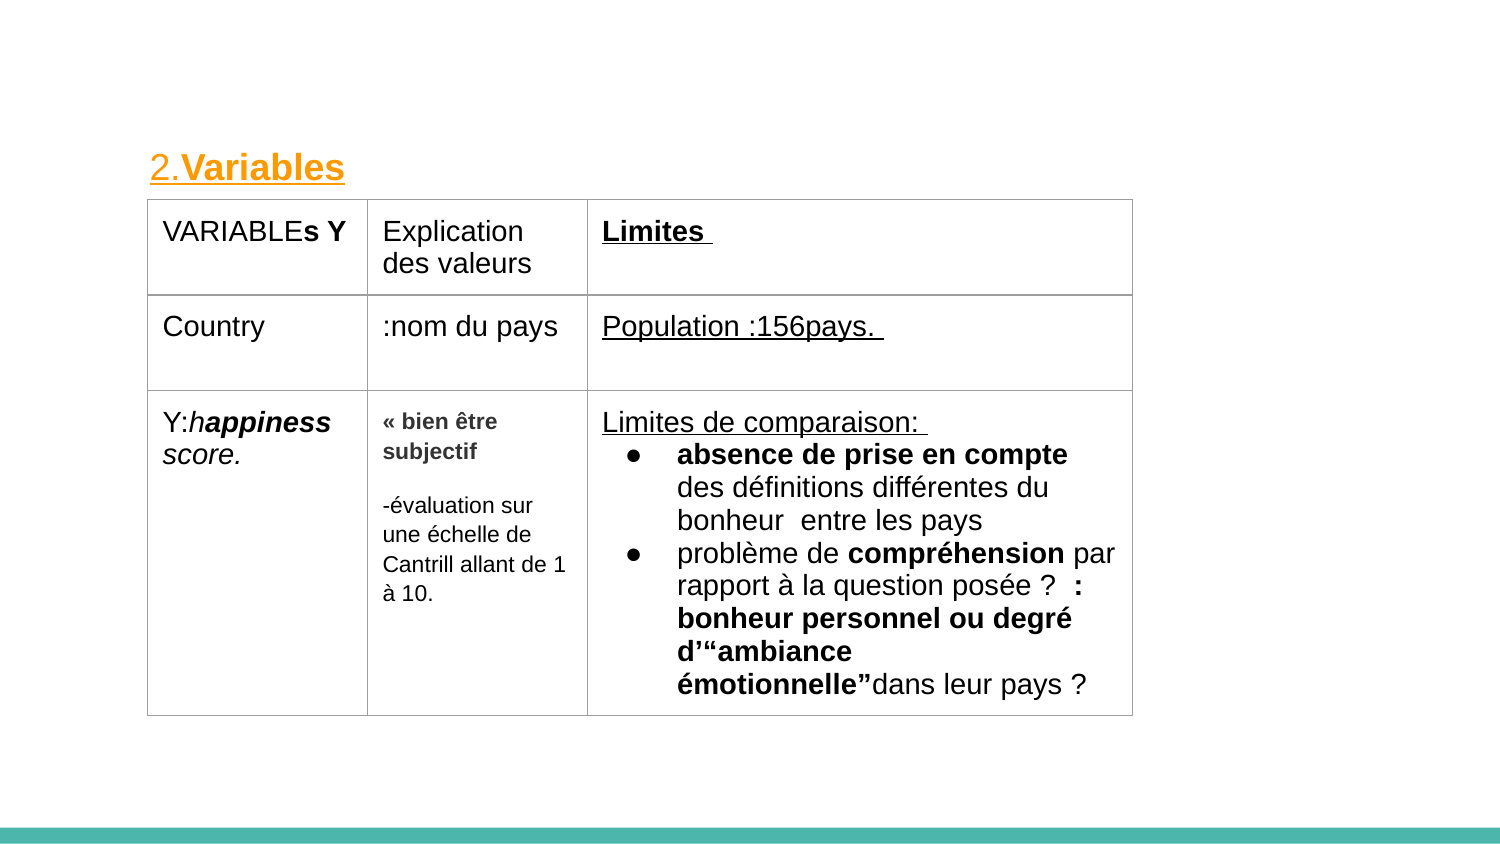

2.Variables
| VARIABLEs Y | Explication des valeurs | Limites |
| --- | --- | --- |
| Country | :nom du pays | Population :156pays. |
| Y:happiness score. | « bien être subjectif -évaluation sur une échelle de Cantrill allant de 1 à 10. | Limites de comparaison: absence de prise en compte des définitions différentes du bonheur entre les pays problème de compréhension par rapport à la question posée ? : bonheur personnel ou degré d’“ambiance émotionnelle”dans leur pays ? |